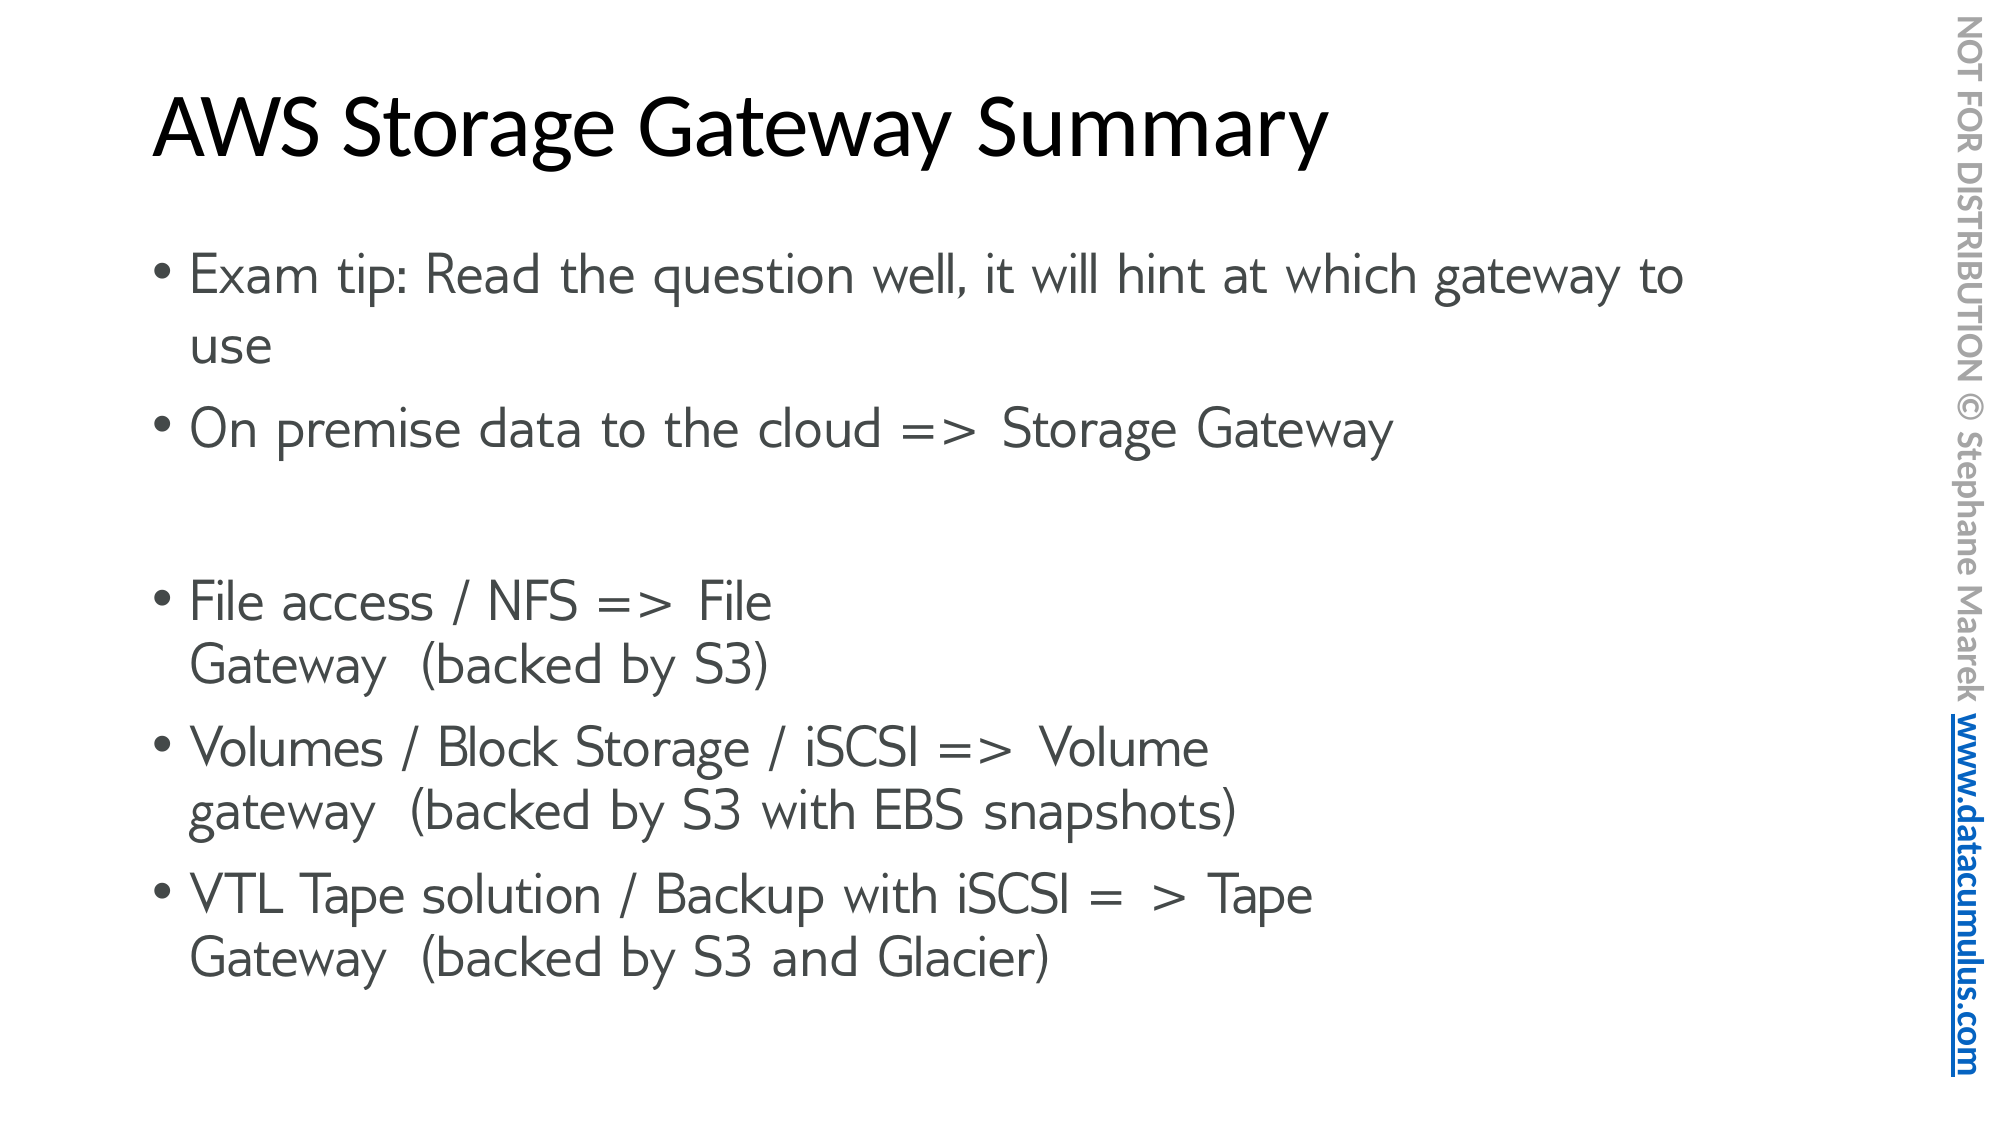

NOT FOR DISTRIBUTION © Stephane Maarek www.datacumulus.com
# AWS Storage Gateway Summary
Exam tip: Read the question well, it will hint at which gateway to use
On premise data to the cloud => Storage Gateway

File access / NFS => File Gateway  (backed by S3)
Volumes / Block Storage / iSCSI => Volume gateway  (backed by S3 with EBS snapshots)
VTL Tape solution / Backup with iSCSI = > Tape Gateway  (backed by S3 and Glacier)
© Stephane Maarek